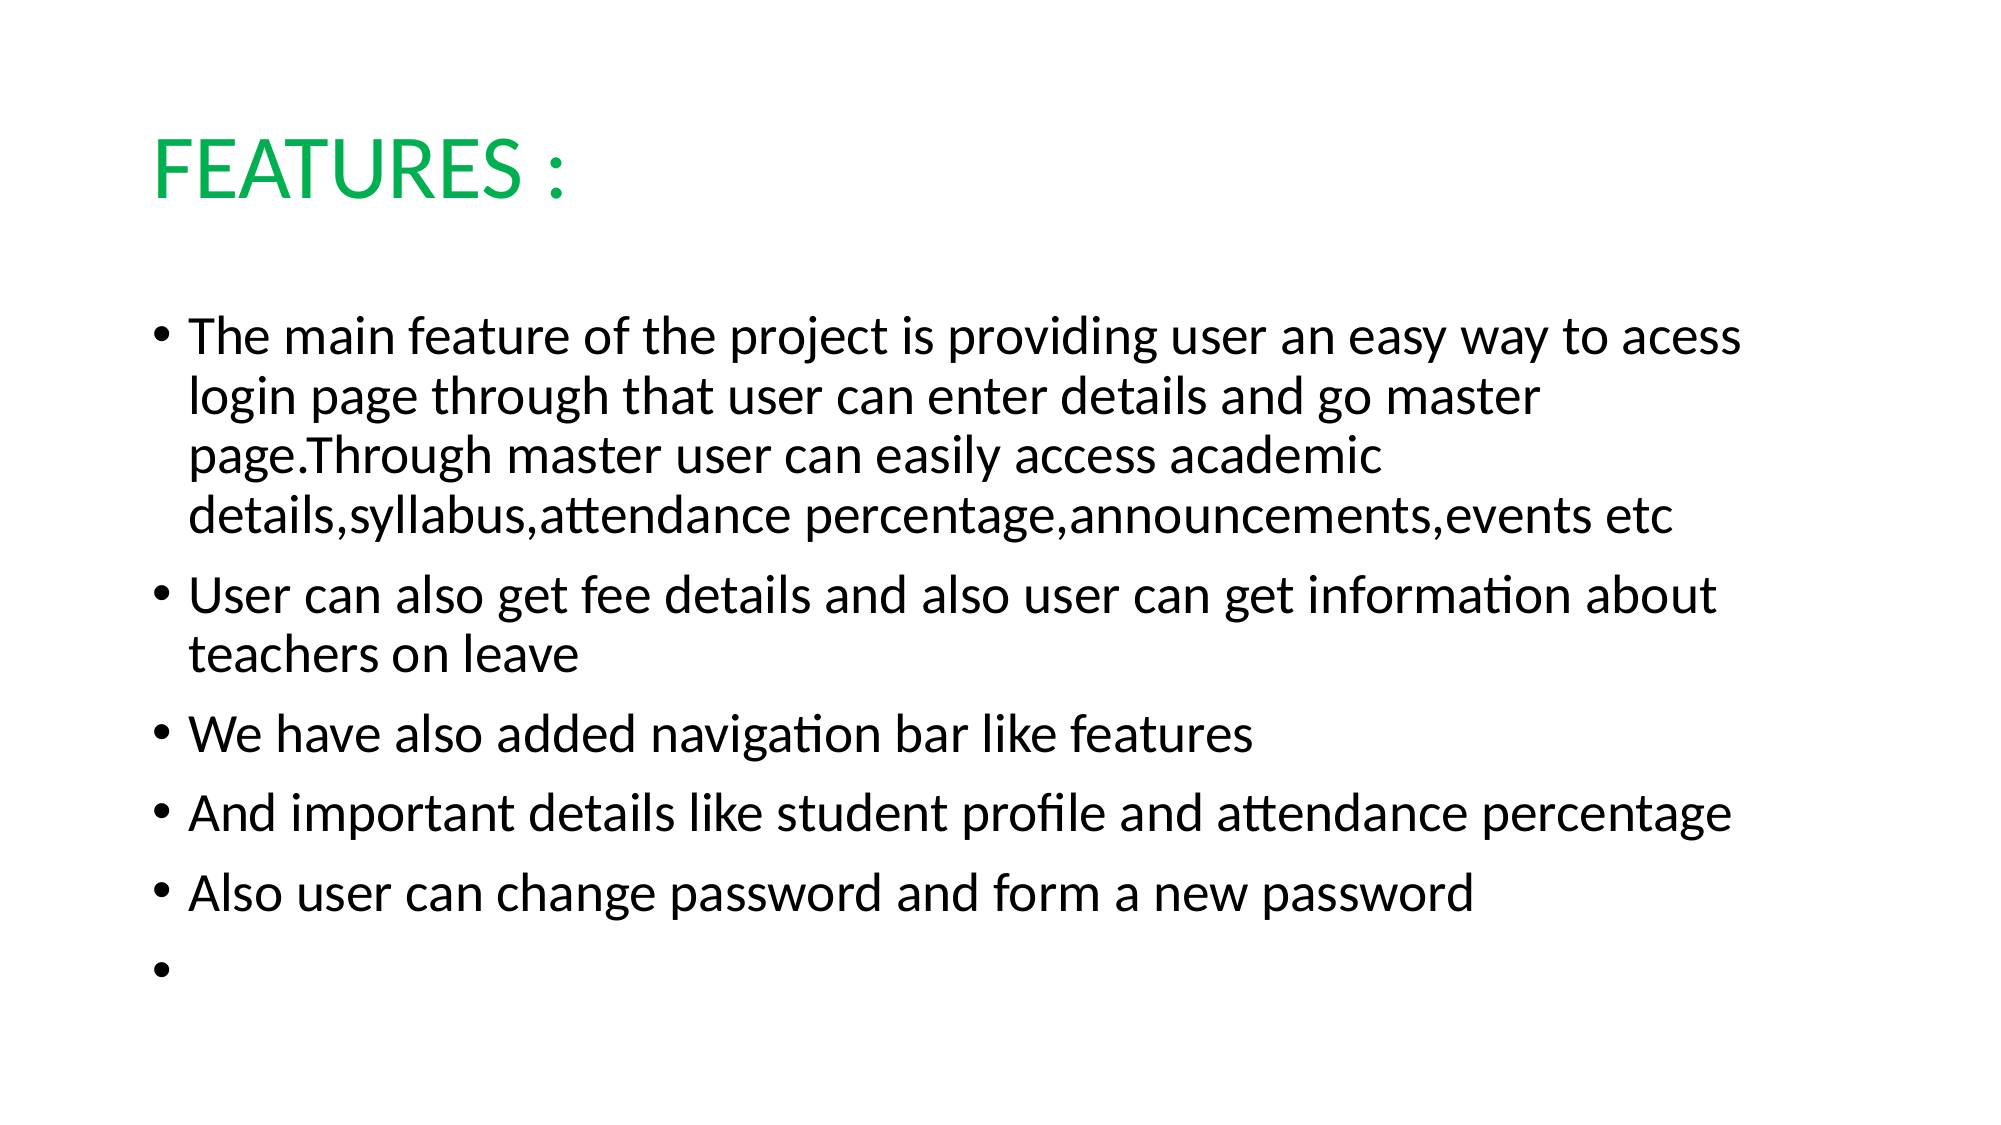

# FEATURES :
The main feature of the project is providing user an easy way to acess  login page through that user can enter details and go master page.Through master user can easily access academic details,syllabus,attendance percentage,announcements,events etc
User can also get fee details and also user can get information about teachers on leave
We have also added navigation bar like features
And important details like student profile and attendance percentage
Also user can change password and form a new password